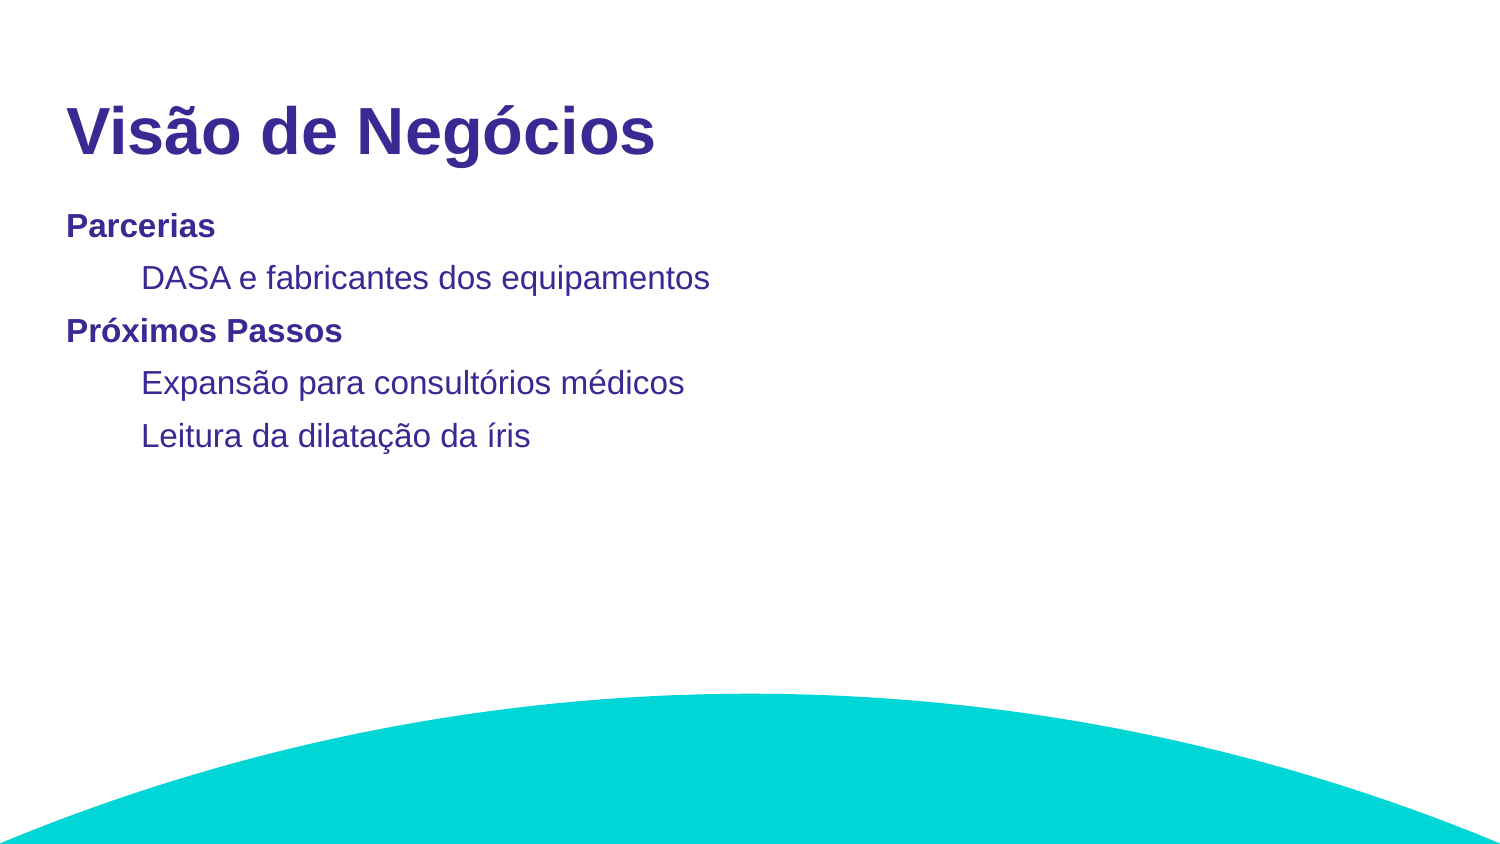

# Visão de Negócios
Parcerias
DASA e fabricantes dos equipamentos
Próximos Passos
Expansão para consultórios médicos
Leitura da dilatação da íris